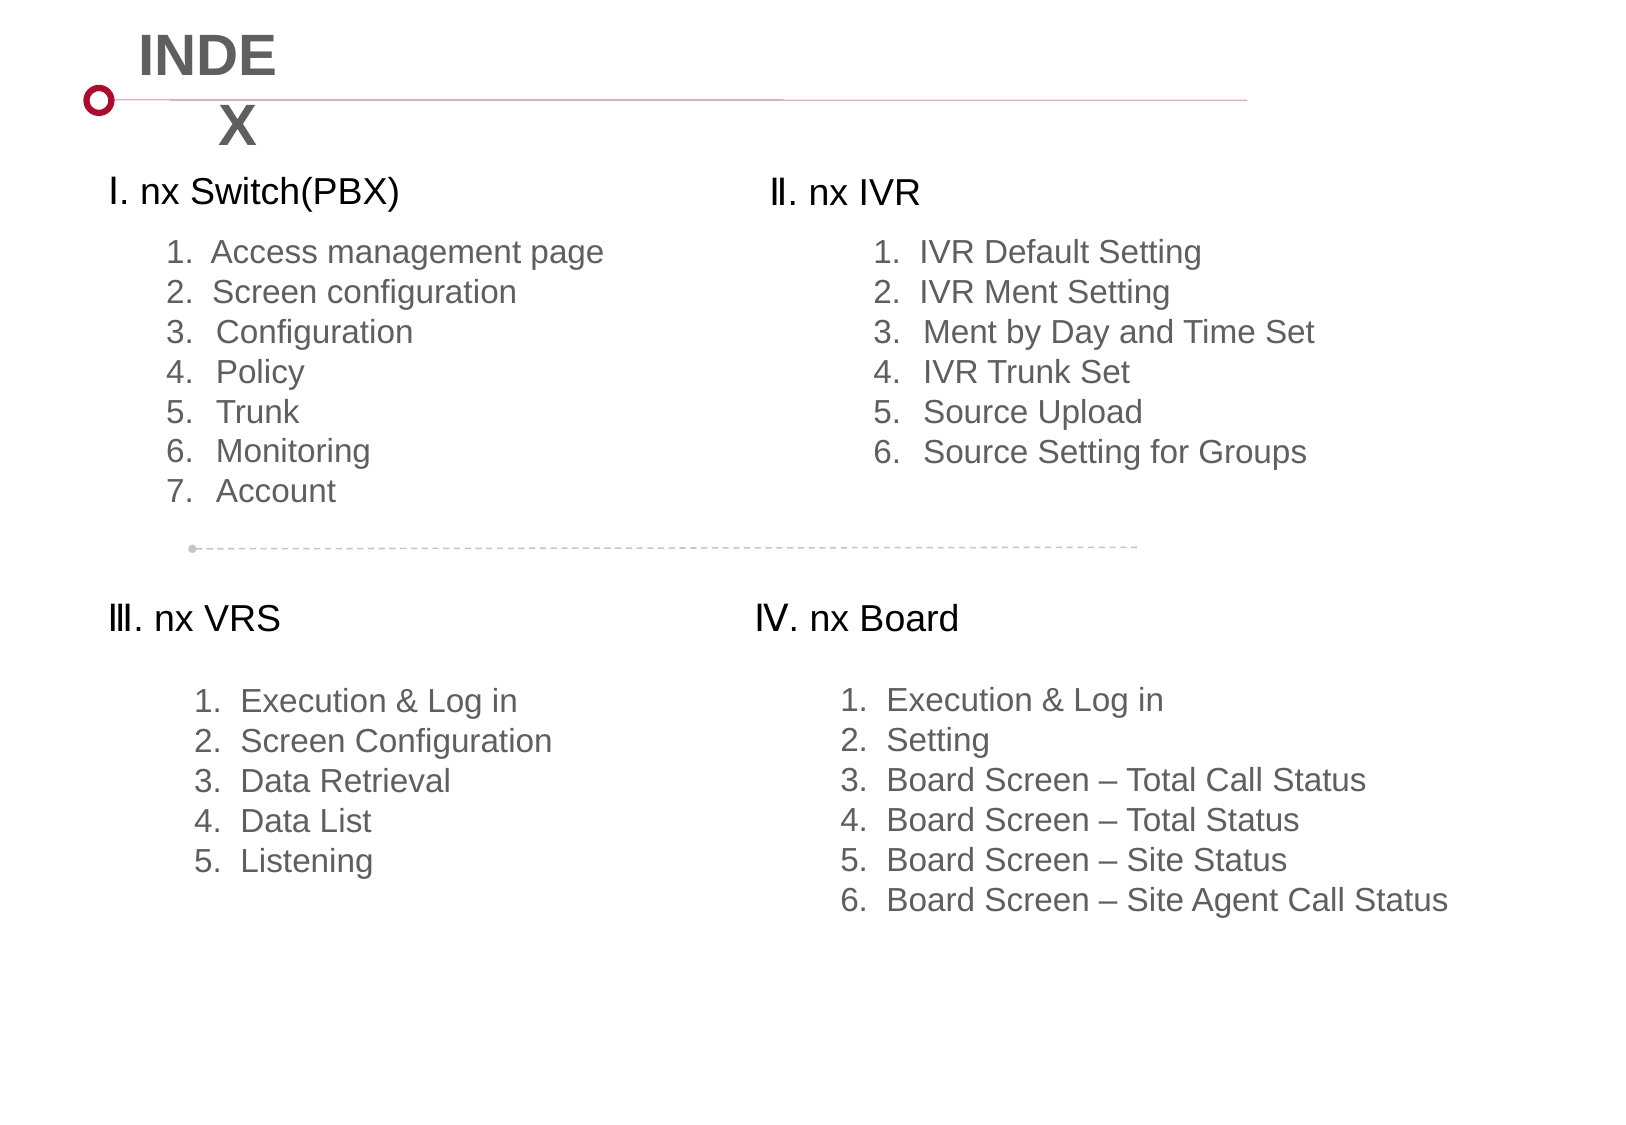

INDEX

Ⅰ. nx Switch(PBX)
Ⅱ. nx IVR
1.  Access management page
2.  Screen configuration
 Configuration
 Policy
 Trunk
 Monitoring
 Account
1.  IVR Default Setting
2.  IVR Ment Setting
 Ment by Day and Time Set
 IVR Trunk Set
 Source Upload
 Source Setting for Groups

Ⅳ. nx Board
Ⅲ. nx VRS
1.  Execution & Log in
2.  Setting
3.  Board Screen – Total Call Status
4.  Board Screen – Total Status
5.  Board Screen – Site Status
6.  Board Screen – Site Agent Call Status
1.  Execution & Log in
2.  Screen Configuration
3.  Data Retrieval
4.  Data List
5.  Listening